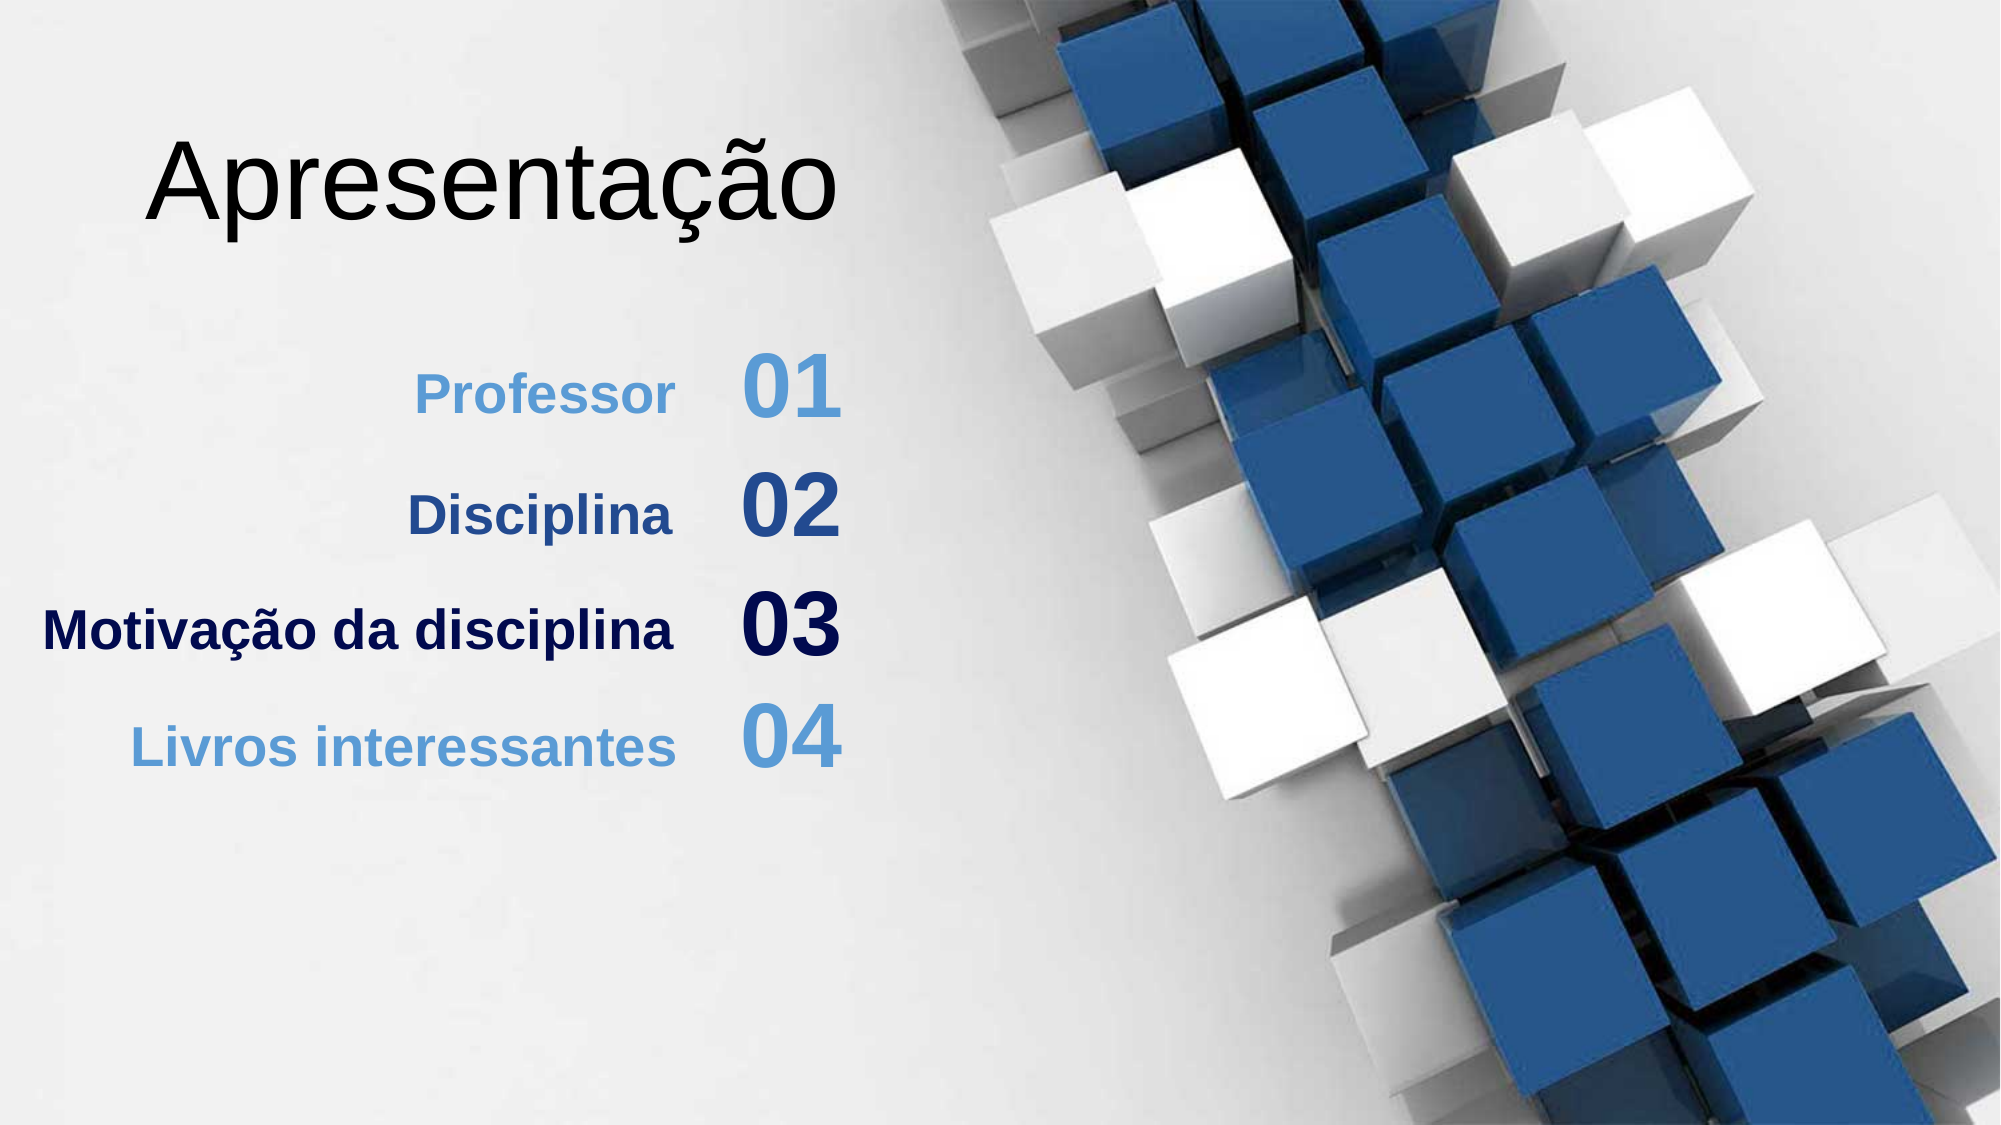

Apresentação
01
Professor
02
Disciplina
03
Motivação da disciplina
04
Livros interessantes